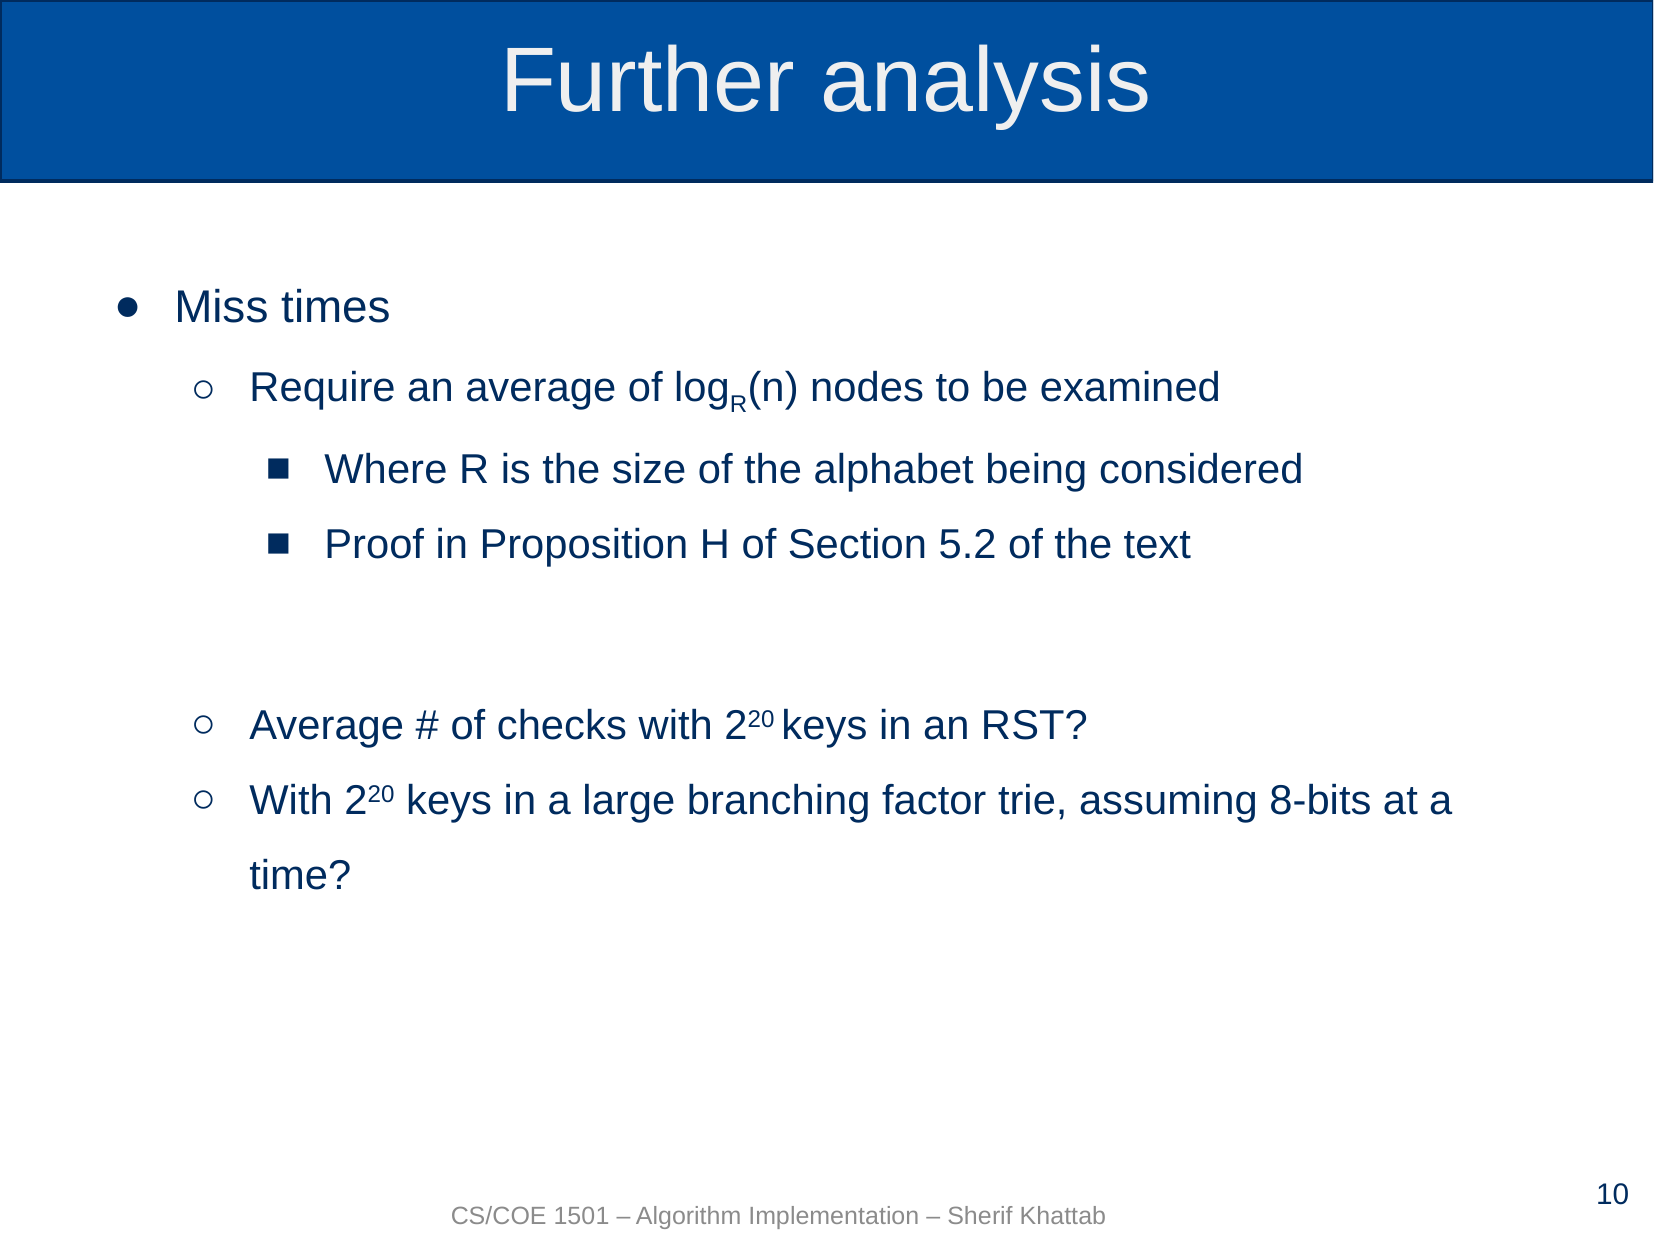

# Further analysis
Miss times
Require an average of logR(n) nodes to be examined
Where R is the size of the alphabet being considered
Proof in Proposition H of Section 5.2 of the text

Average # of checks with 220 keys in an RST?
With 220 keys in a large branching factor trie, assuming 8-bits at a time?
10
CS/COE 1501 – Algorithm Implementation – Sherif Khattab